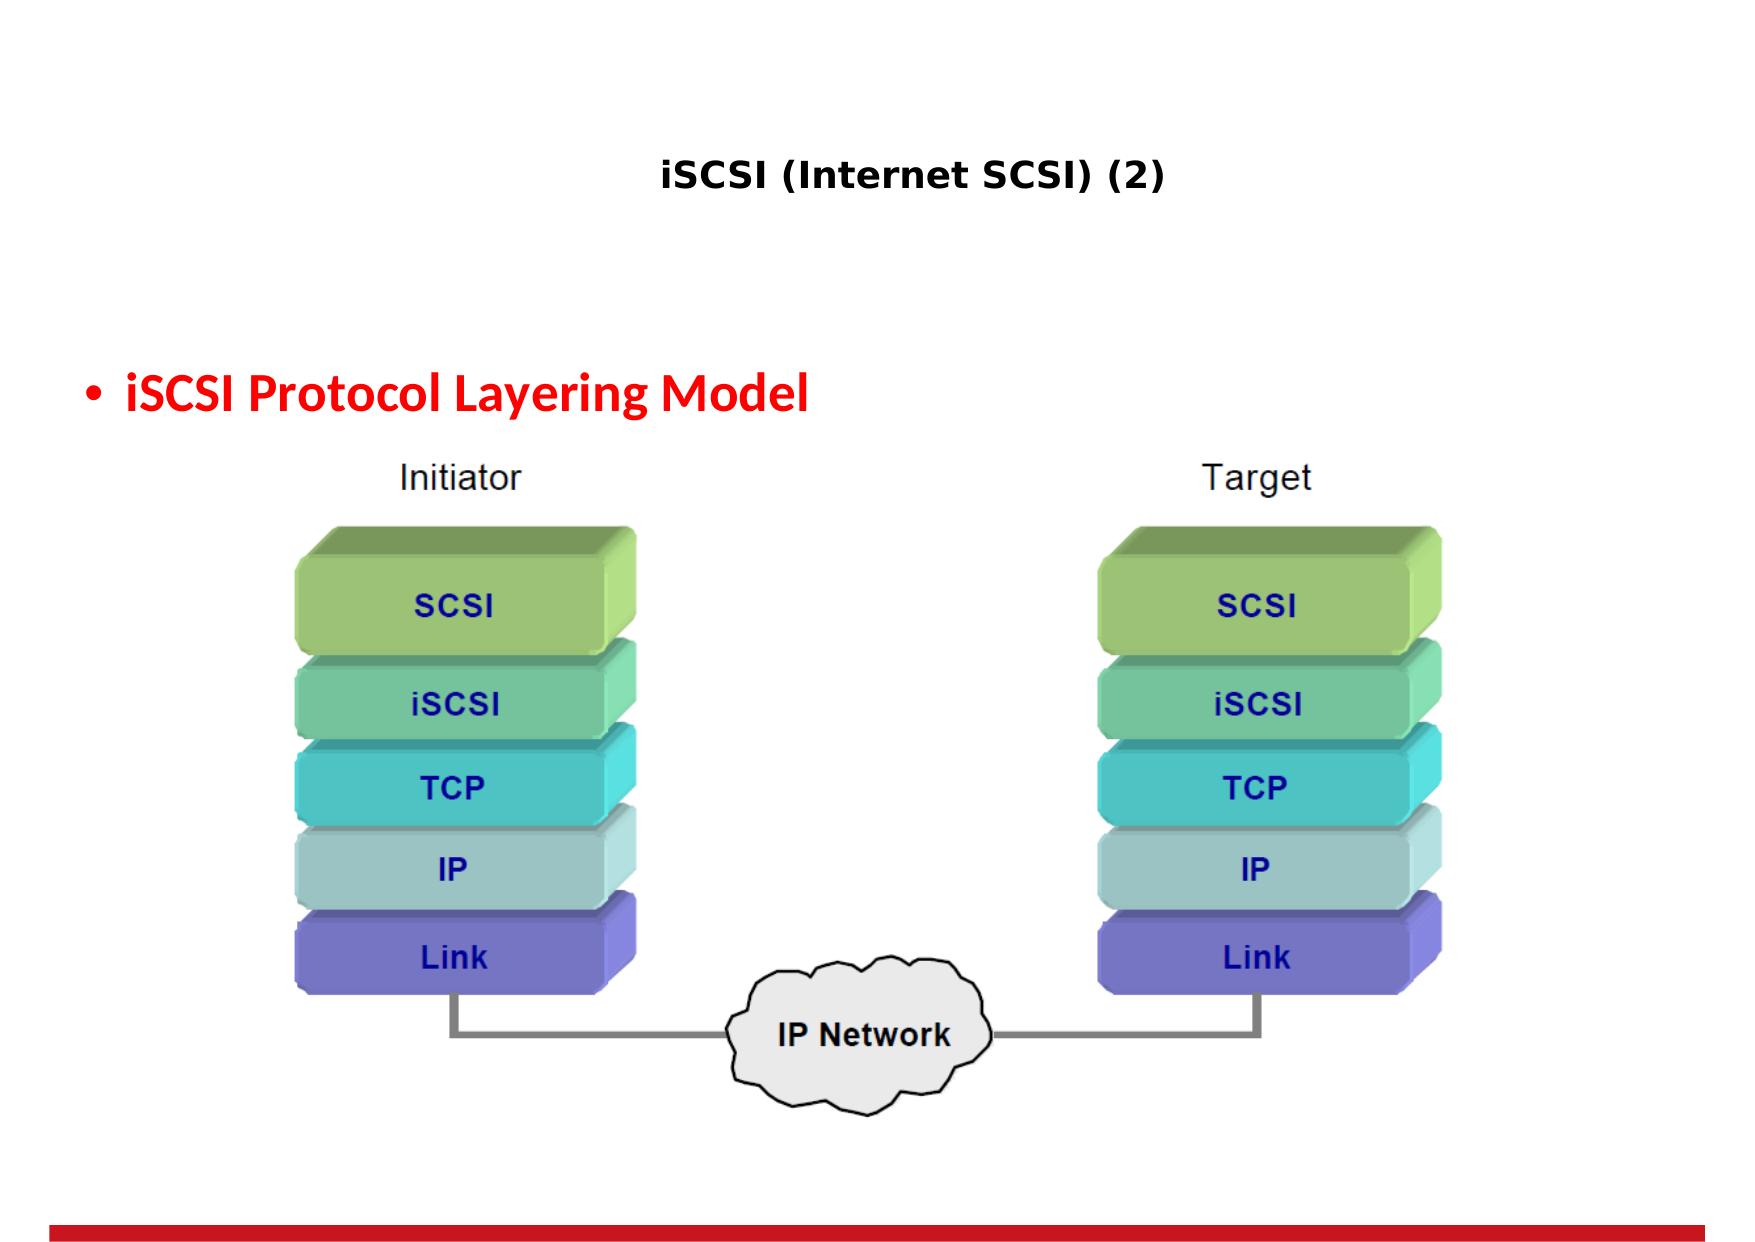

iSCSI (Internet SCSI) (2)

• iSCSI Protocol Layering Model